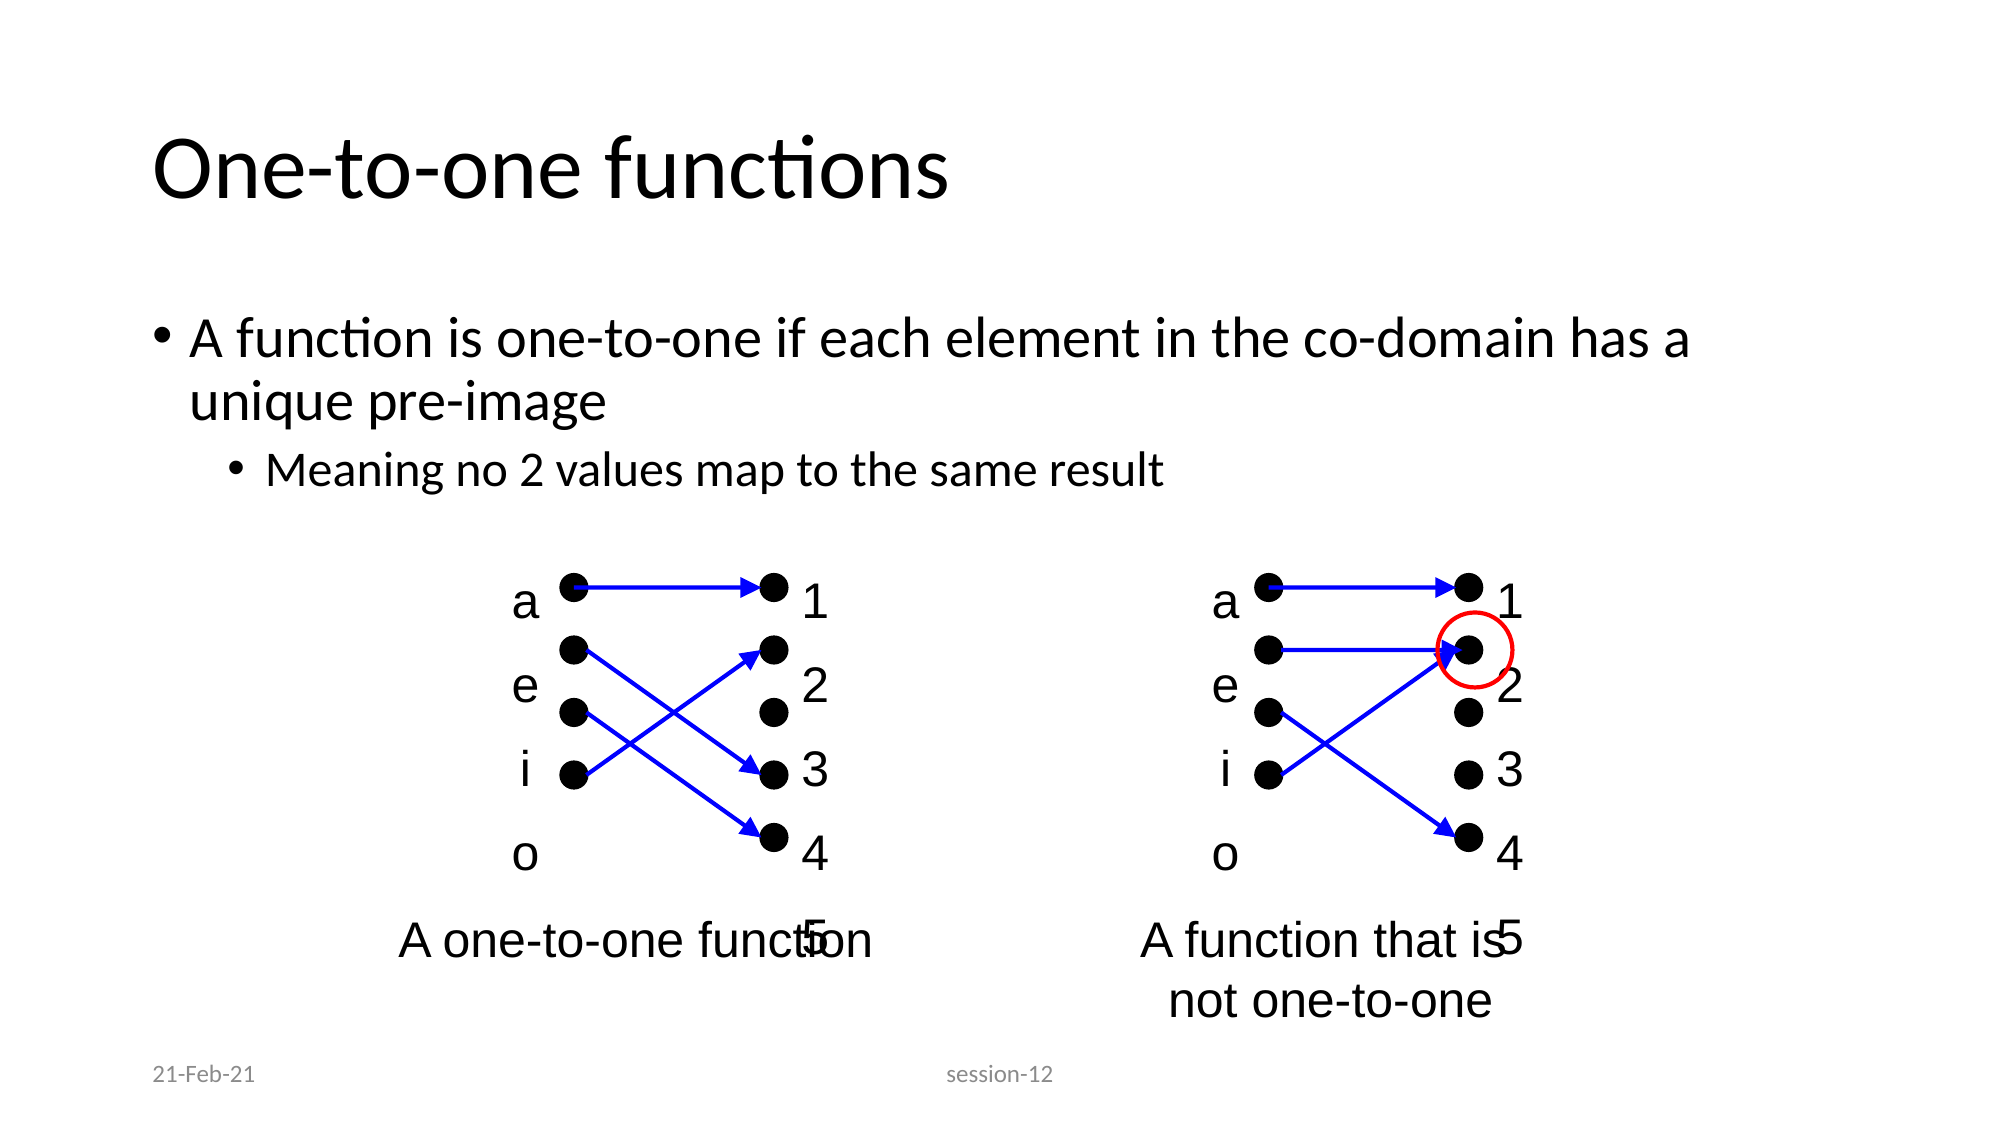

# One-to-one functions
A function is one-to-one if each element in the co-domain has a unique pre-image
Meaning no 2 values map to the same result
a
e
i
o

1
2
3
4
5

A one-to-one function
a
e
i
o

1
2
3
4
5

A function that is
not one-to-one

21-Feb-21
session-12